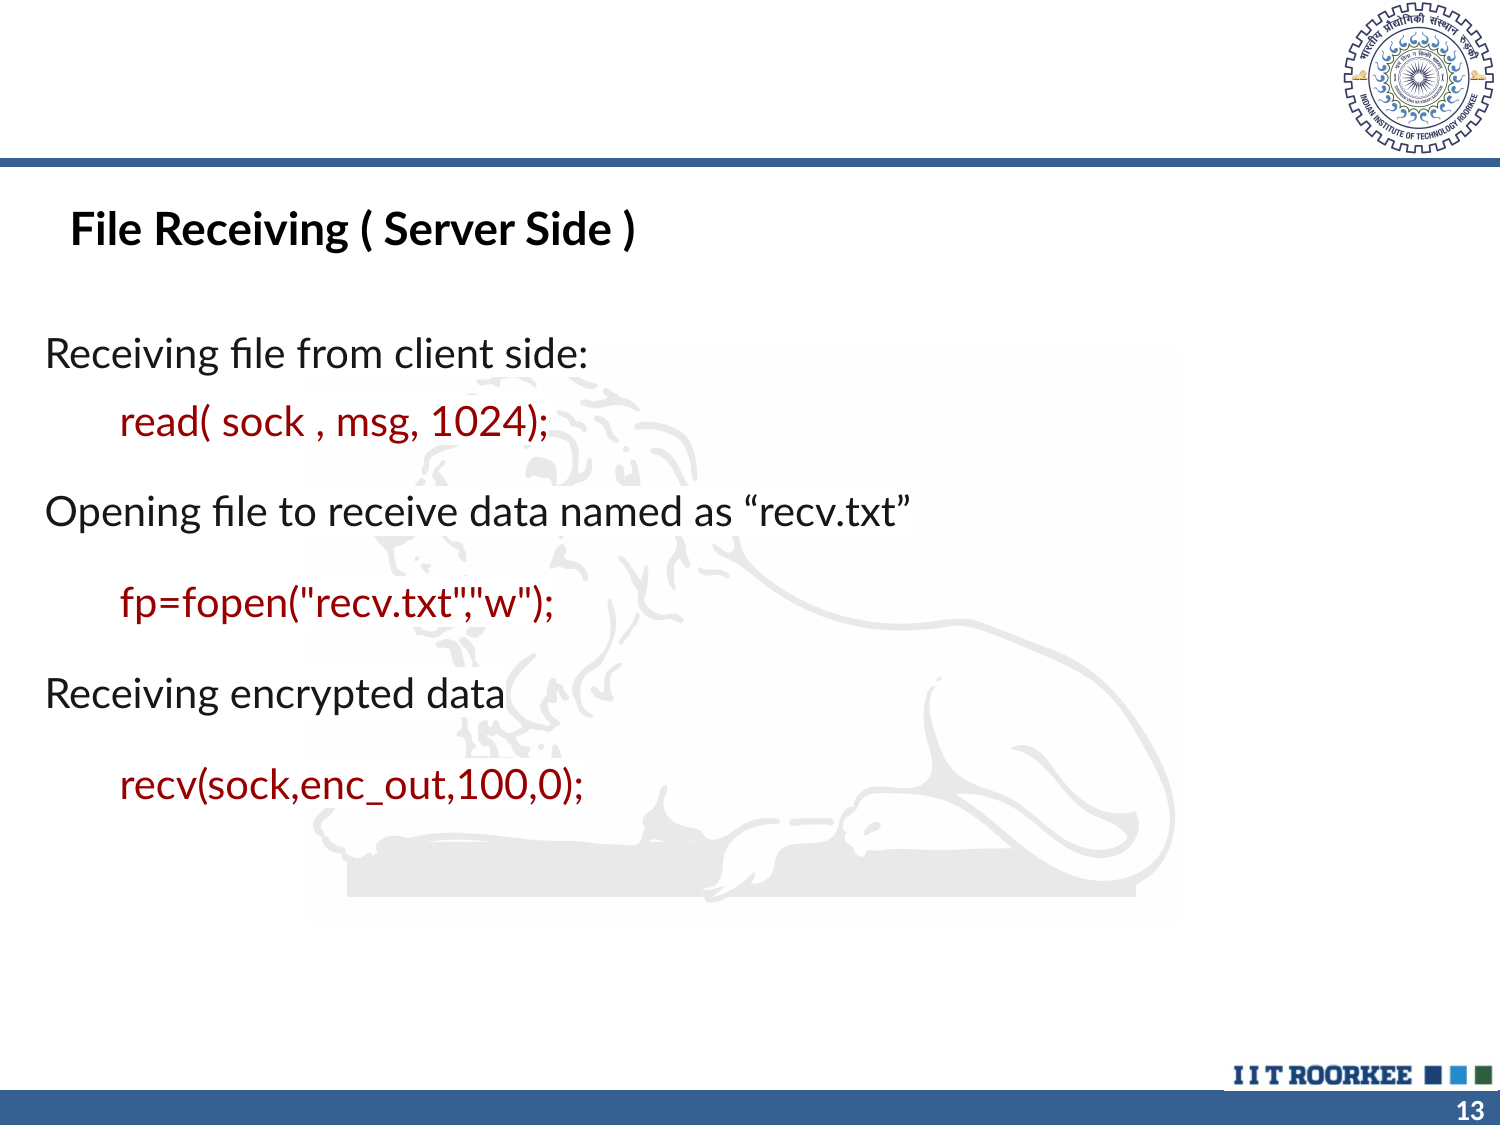

#
File Receiving ( Server Side )
Receiving file from client side:
read( sock , msg, 1024);
Opening file to receive data named as “recv.txt”
fp=fopen("recv.txt","w");
Receiving encrypted data
recv(sock,enc_out,100,0);